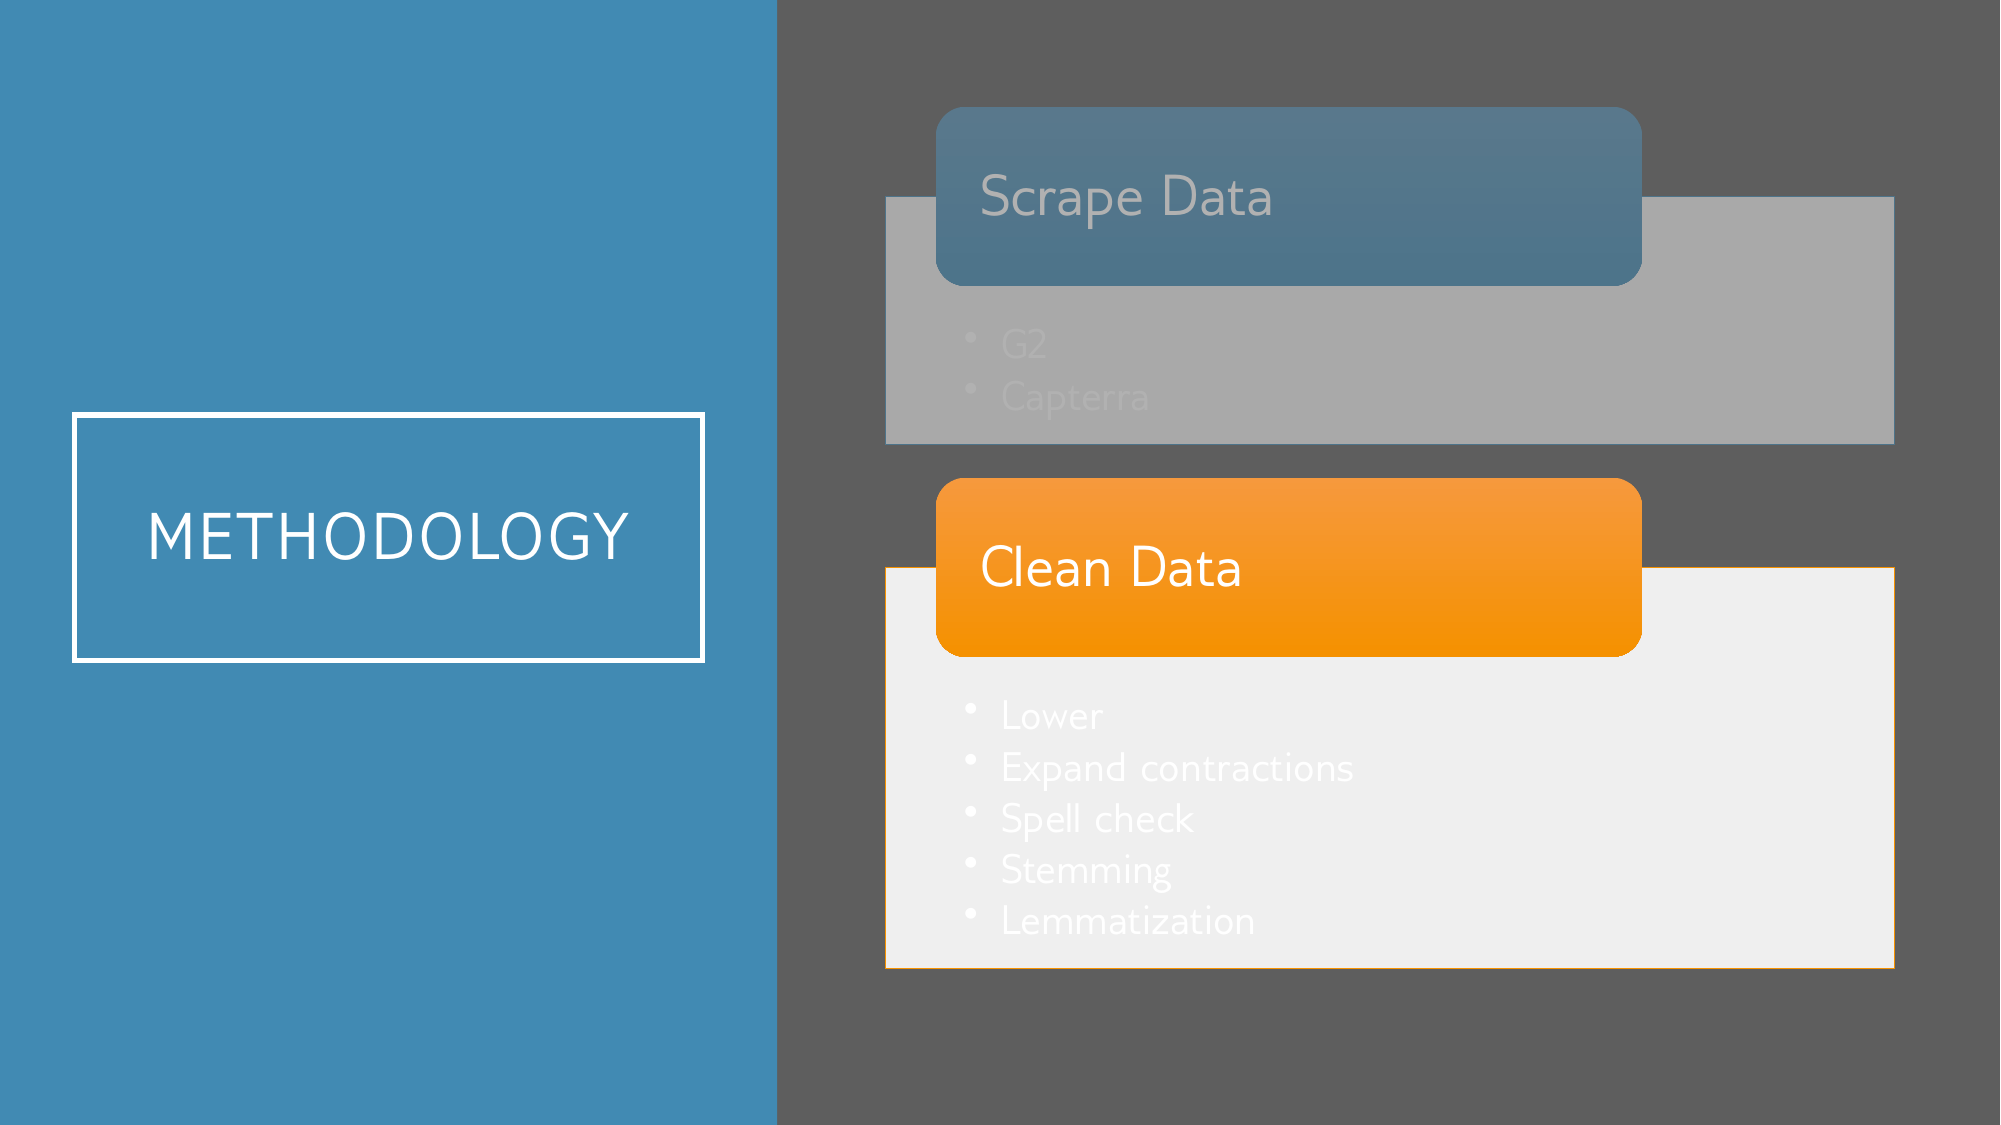

G2
Capterra
Scrape Data
Lower
Expand contractions
Spell check
Stemming
Lemmatization
Clean Data
Methodology